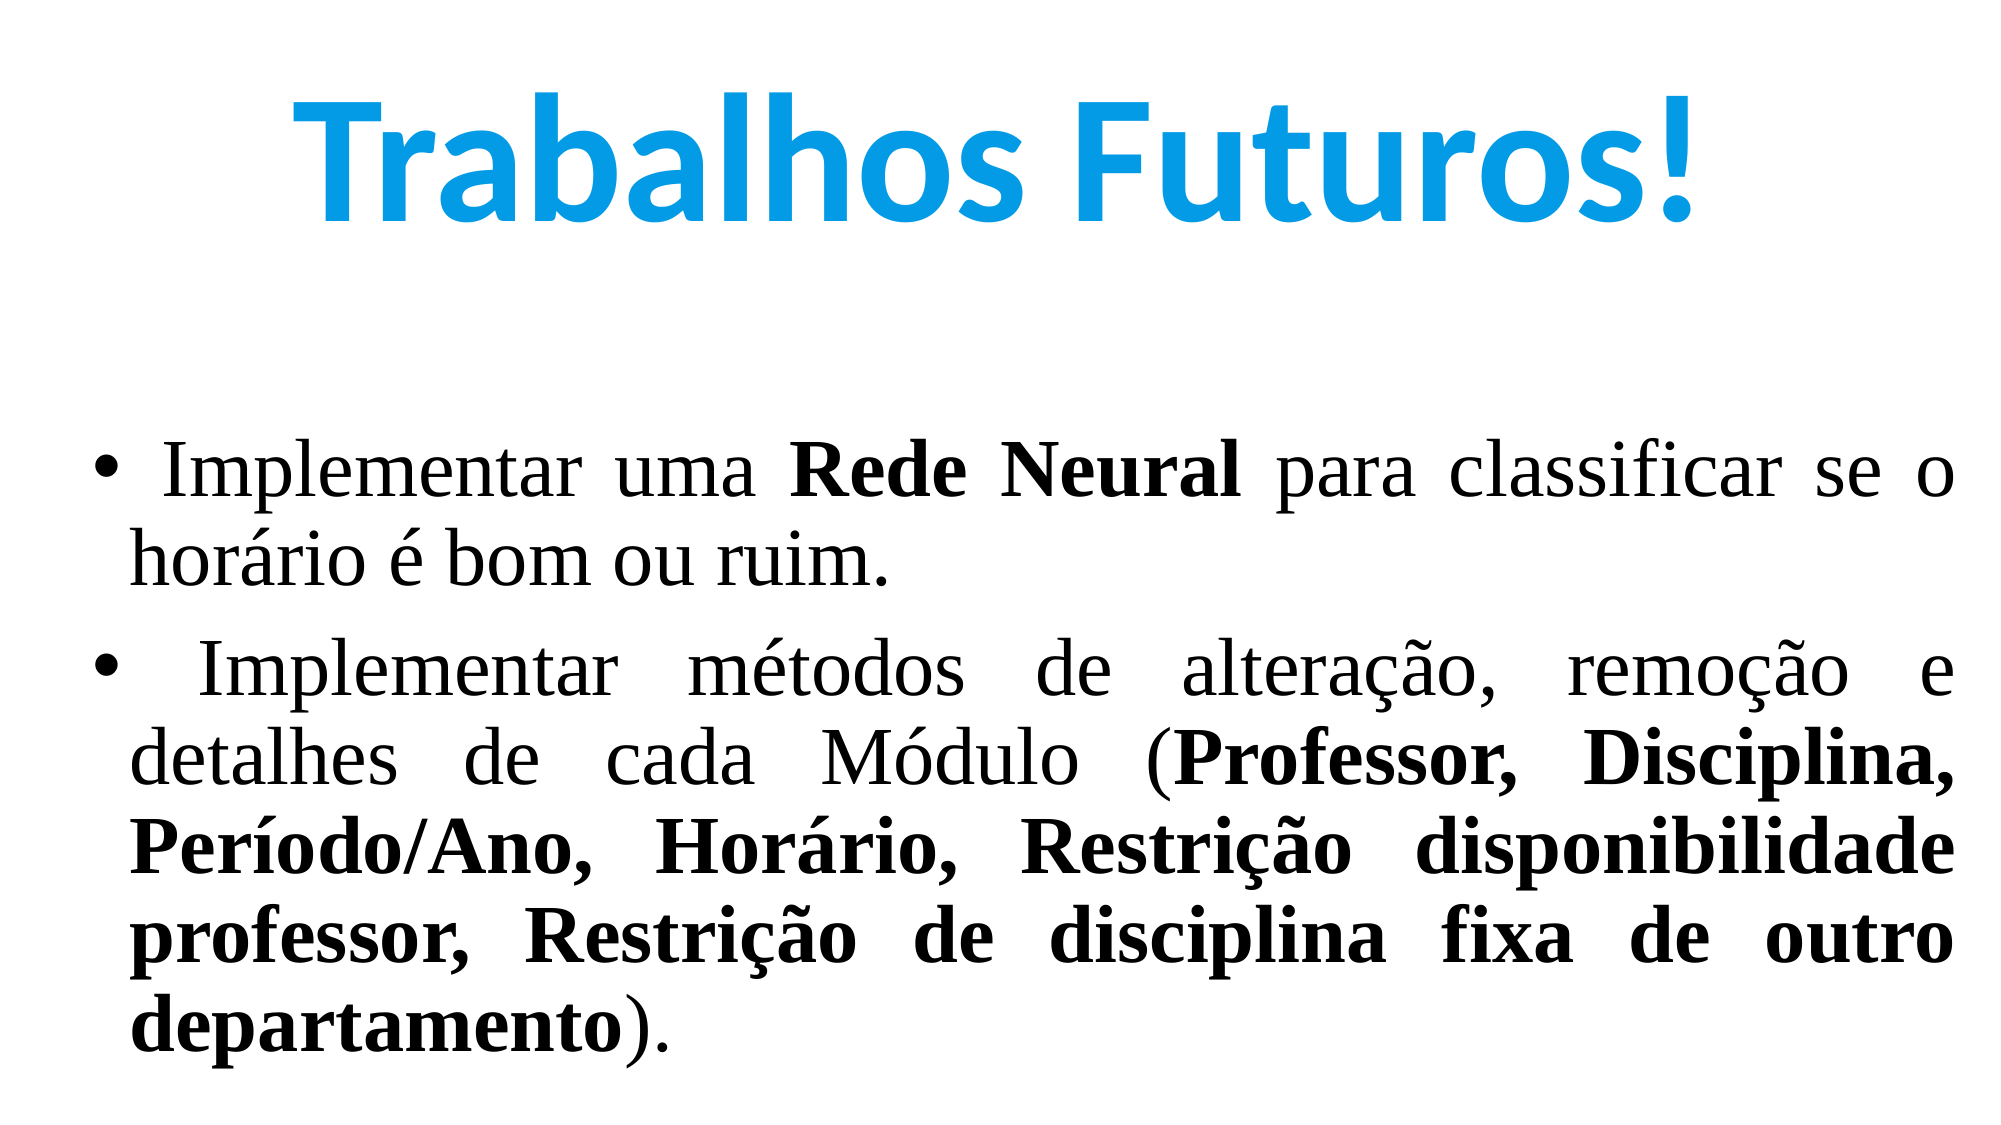

Trabalhos Futuros!

 Implementar uma Rede Neural para classificar se o horário é bom ou ruim.
 Implementar métodos de alteração, remoção e detalhes de cada Módulo (Professor, Disciplina, Período/Ano, Horário, Restrição disponibilidade professor, Restrição de disciplina fixa de outro departamento).